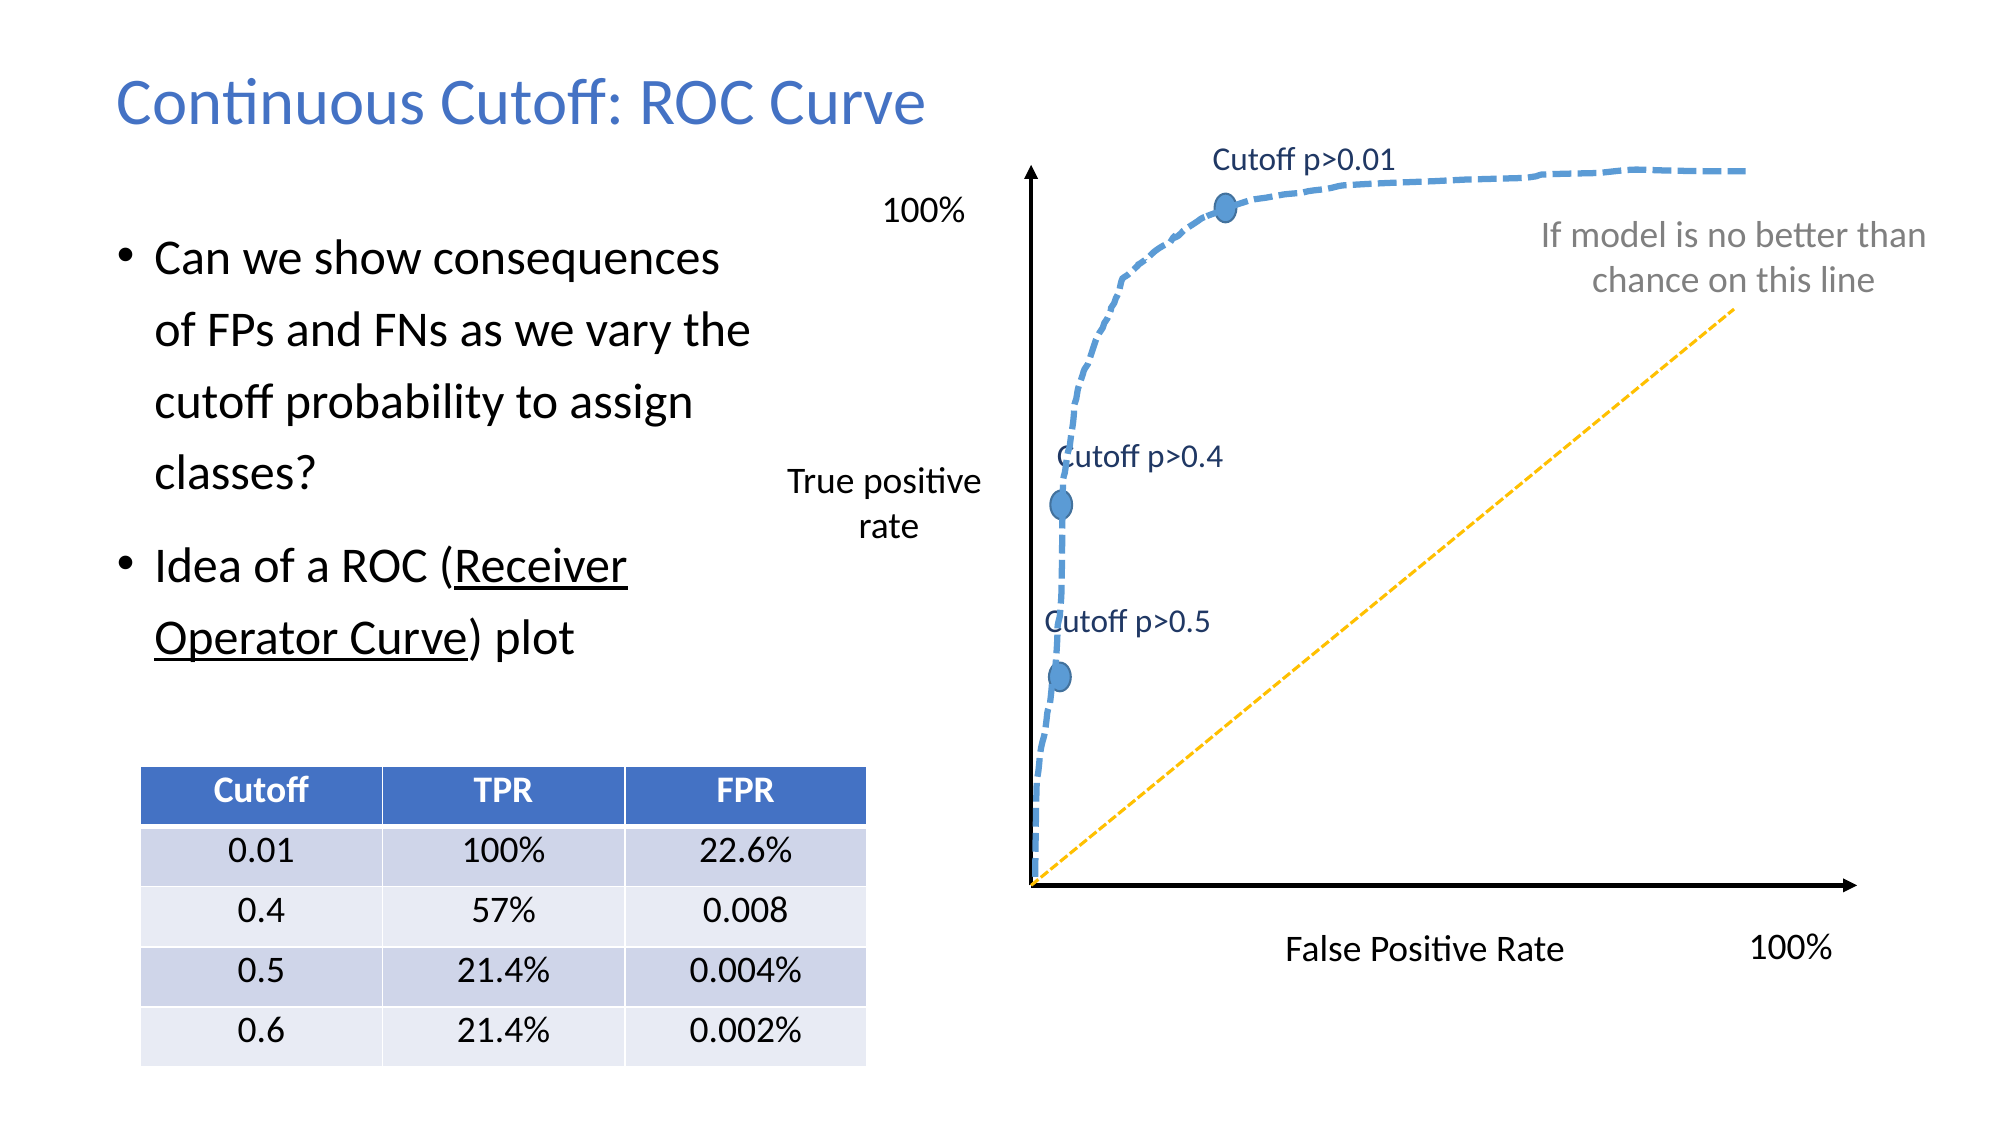

Continuous Cutoff: ROC Curve
Cutoff p>0.01

100%

If model is no better than chance on this line
Can we show consequences of FPs and FNs as we vary the cutoff probability to assign classes?
Idea of a ROC (Receiver Operator Curve) plot
Cutoff p>0.4
True positive
rate

Cutoff p>0.5

| Cutoff | TPR | FPR |
| --- | --- | --- |
| 0.01 | 100% | 22.6% |
| 0.4 | 57% | 0.008 |
| 0.5 | 21.4% | 0.004% |
| 0.6 | 21.4% | 0.002% |
100%
False Positive Rate